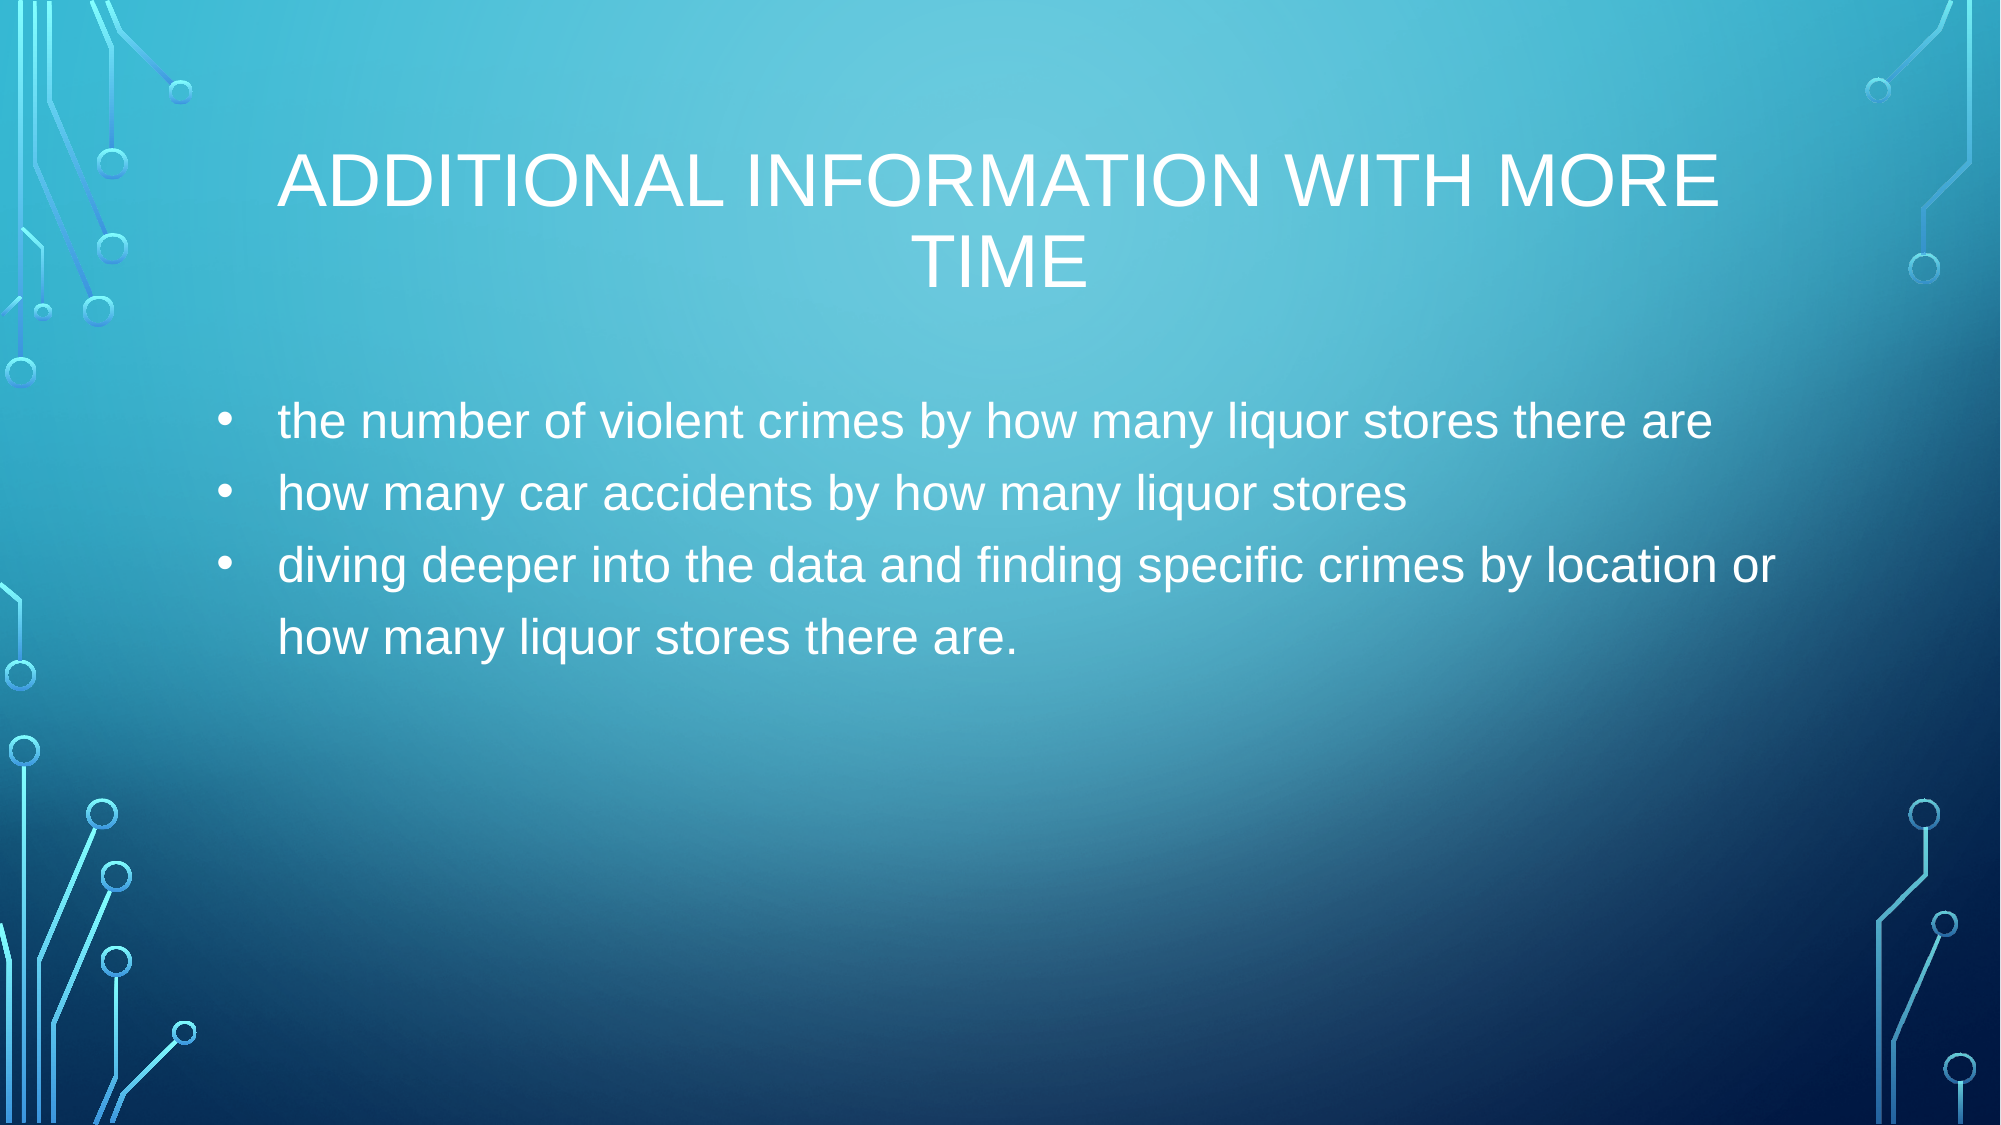

# ADDITIONAL INFORMATION WITH MORE TIME
the number of violent crimes by how many liquor stores there are
how many car accidents by how many liquor stores
diving deeper into the data and finding specific crimes by location or how many liquor stores there are.